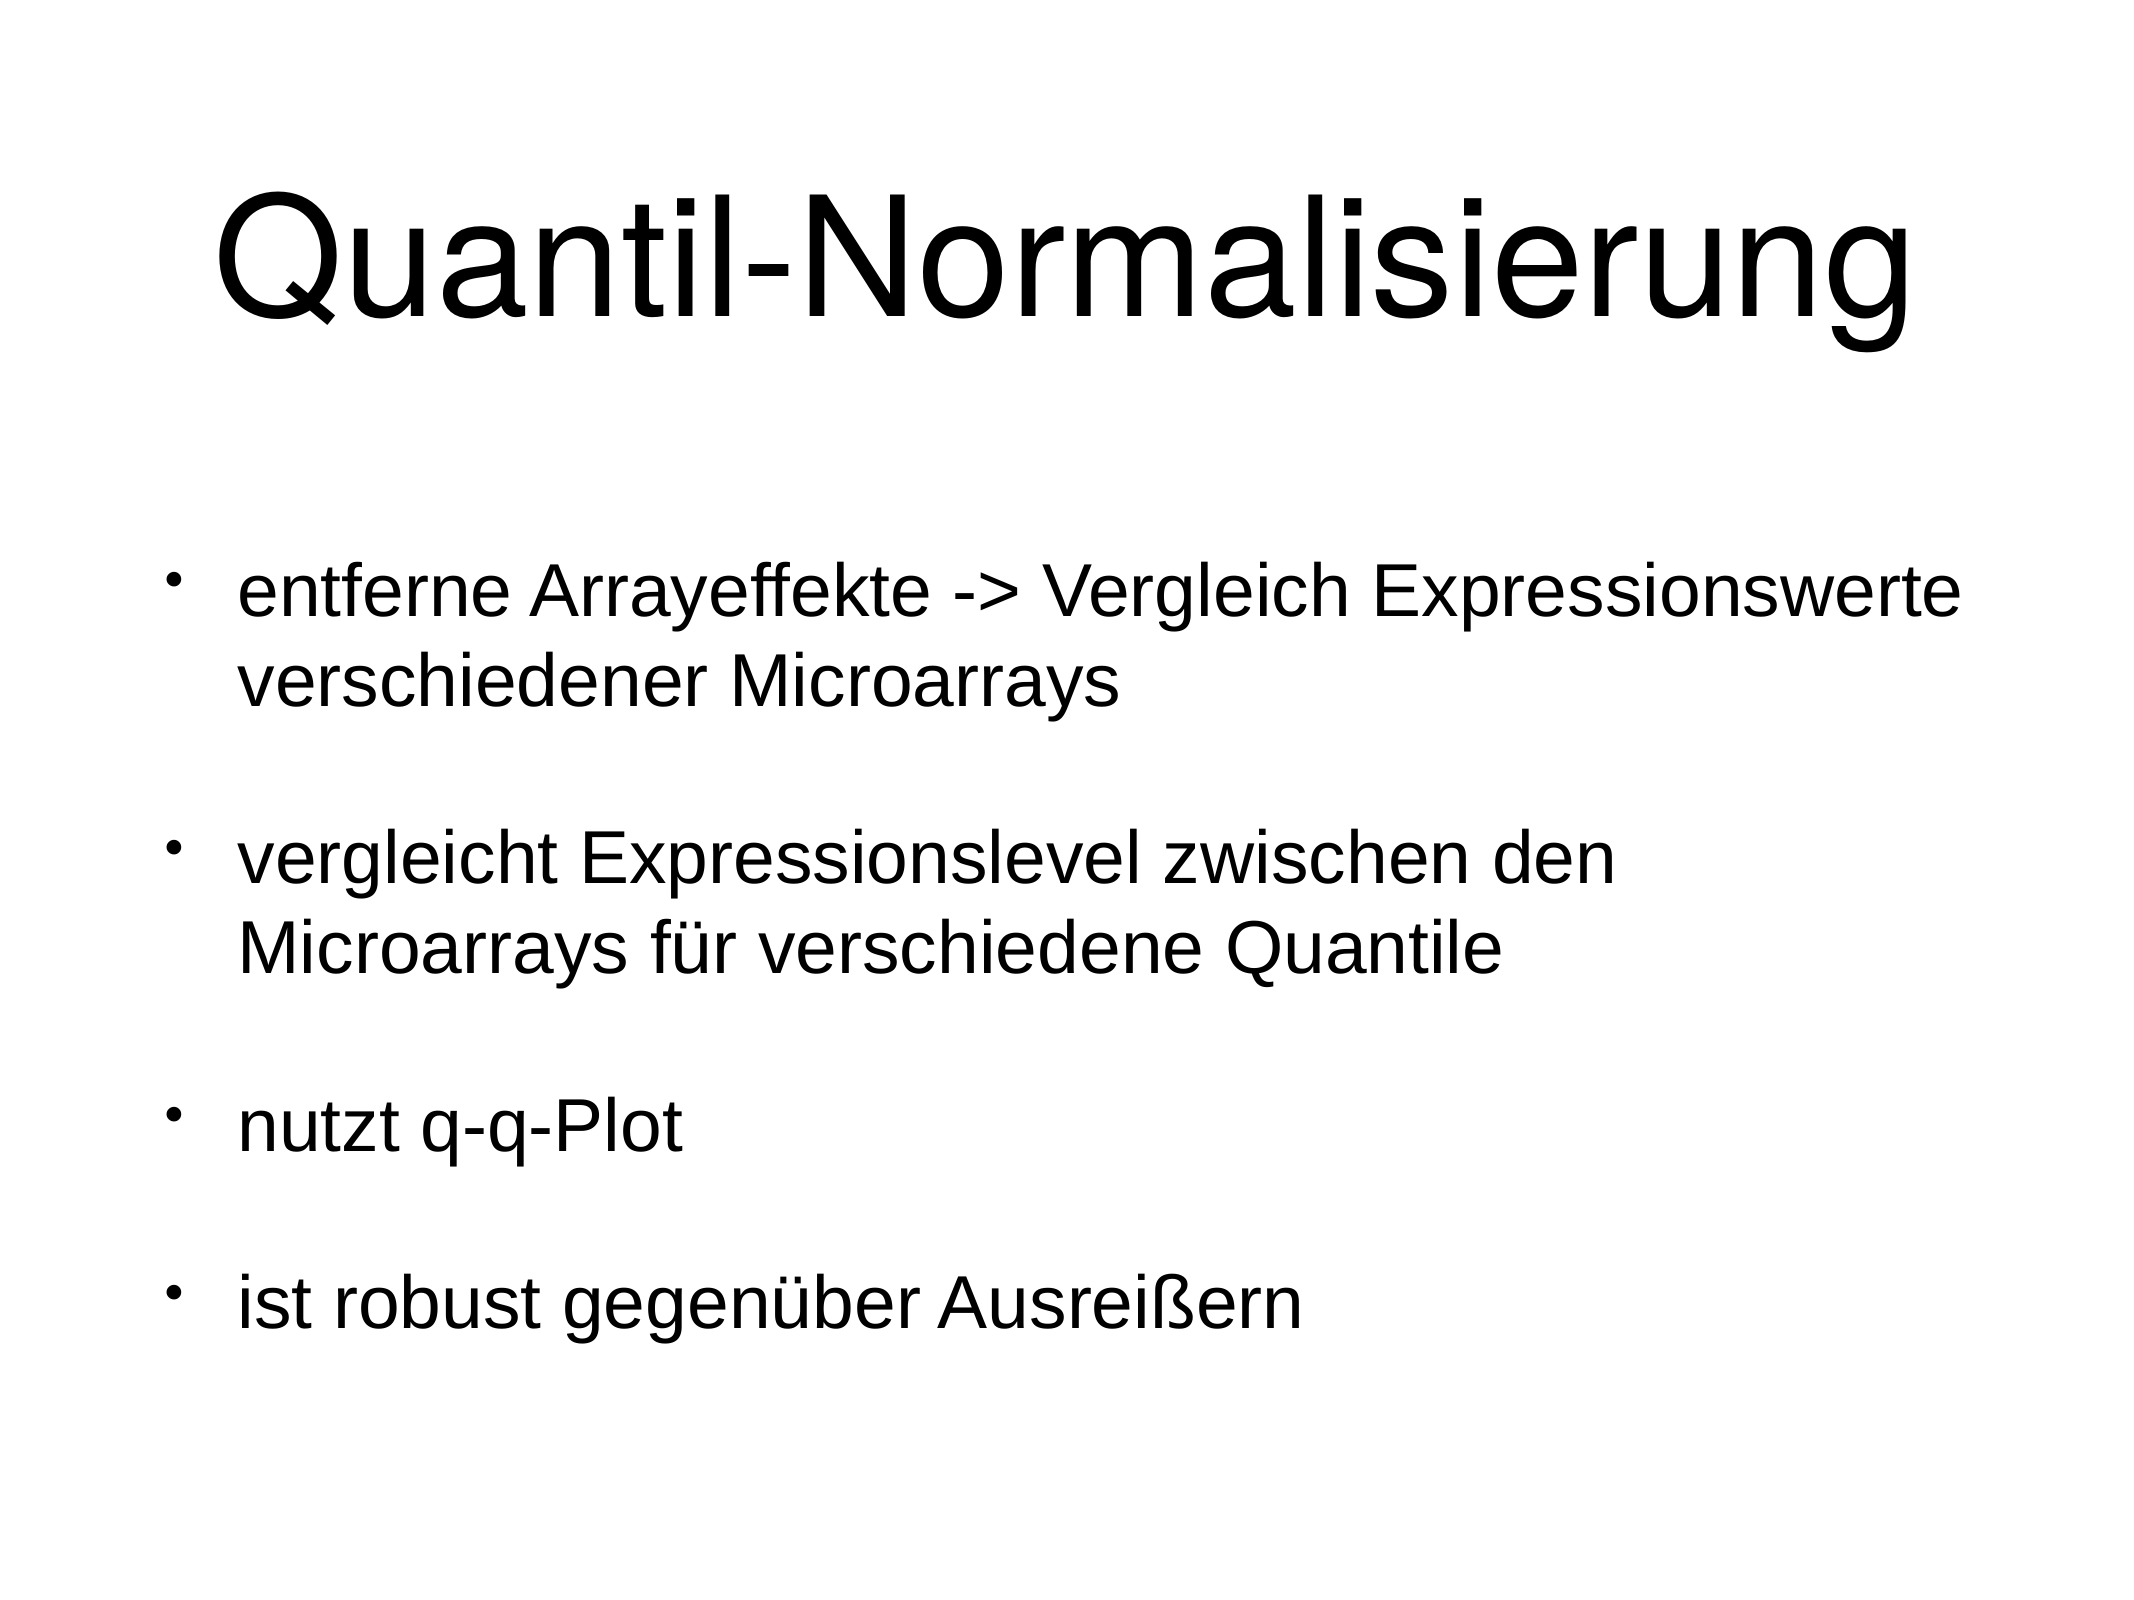

# Quantil-Normalisierung
entferne Arrayeffekte -> Vergleich Expressionswerte verschiedener Microarrays
vergleicht Expressionslevel zwischen den Microarrays für verschiedene Quantile
nutzt q-q-Plot
ist robust gegenüber Ausreißern
14